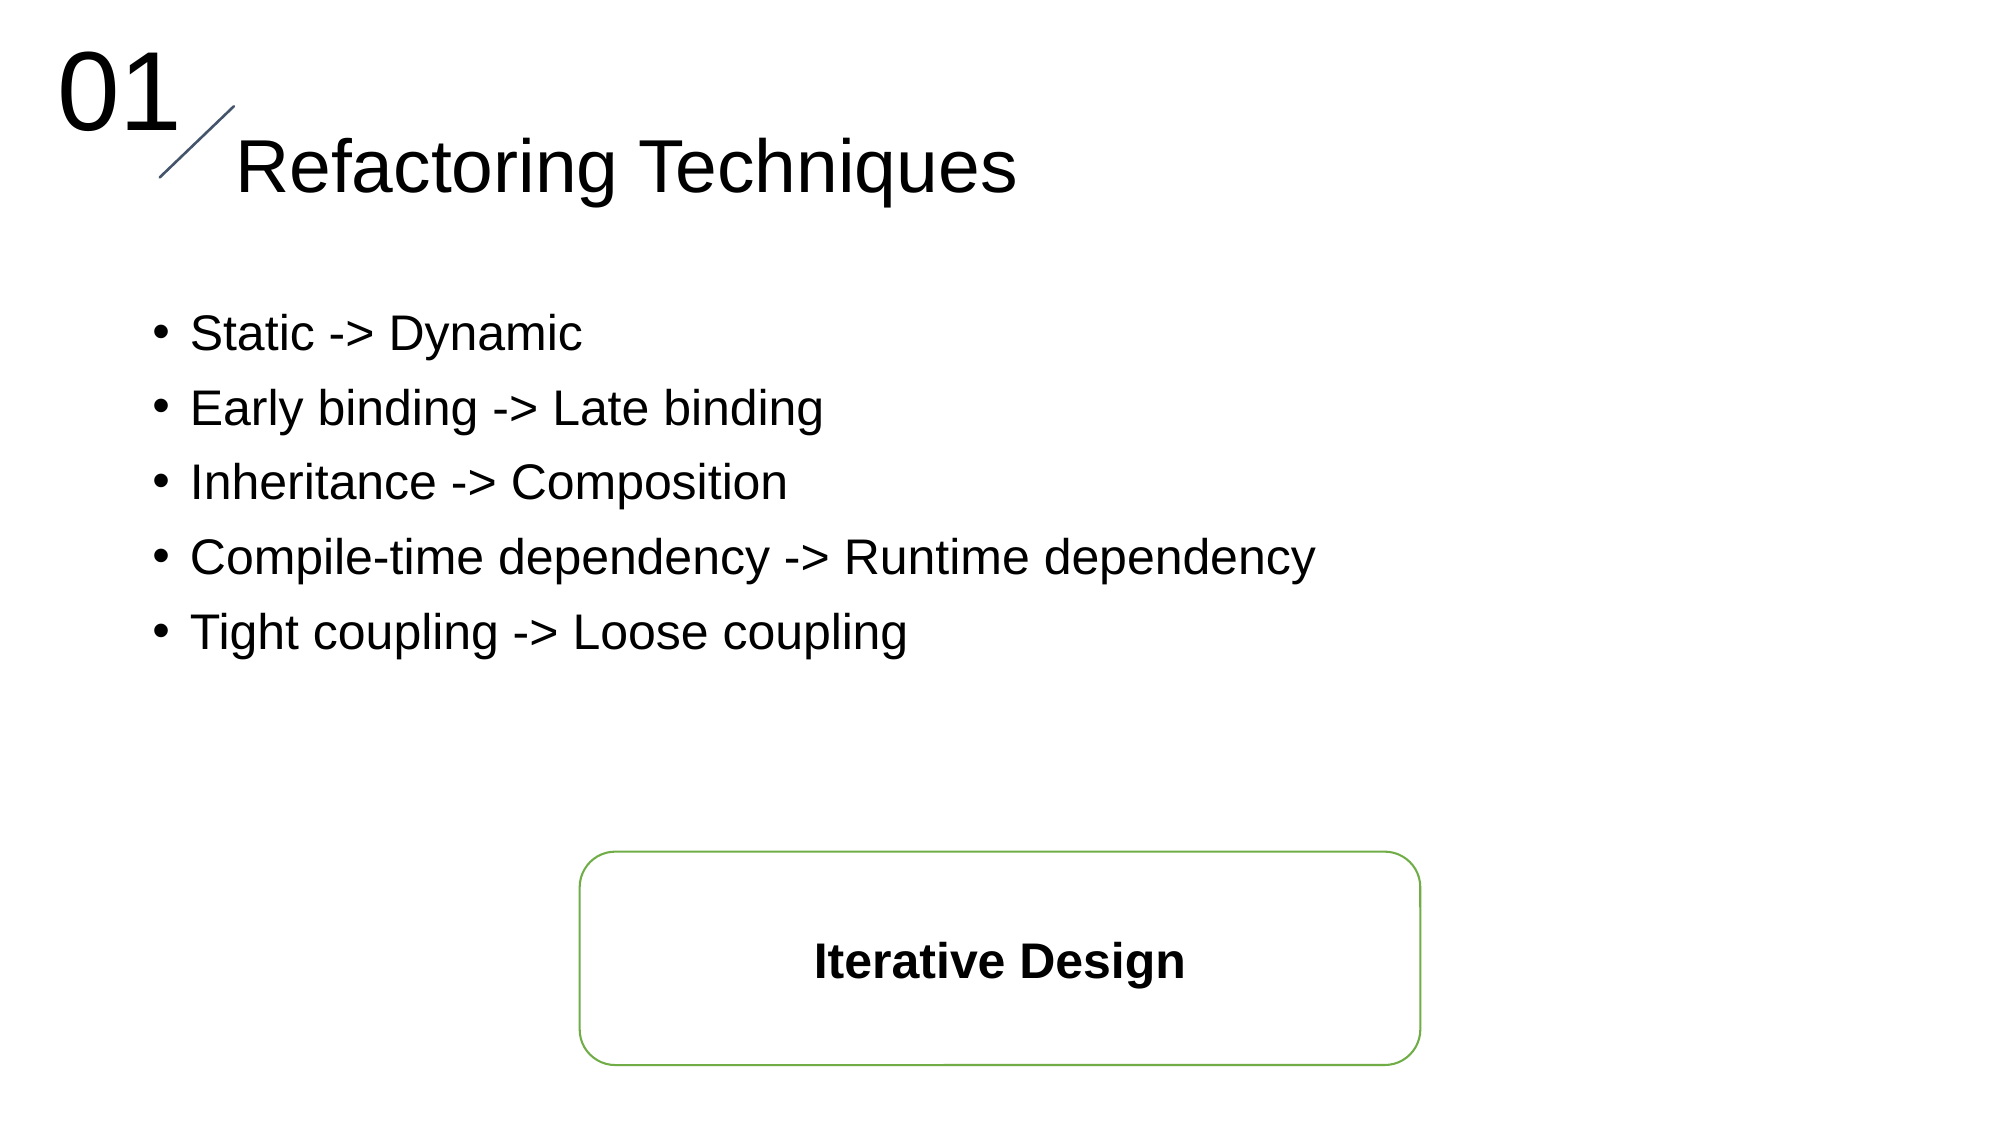

01
# Refactoring Techniques
Static -> Dynamic
Early binding -> Late binding
Inheritance -> Composition
Compile-time dependency -> Runtime dependency
Tight coupling -> Loose coupling
Iterative Design